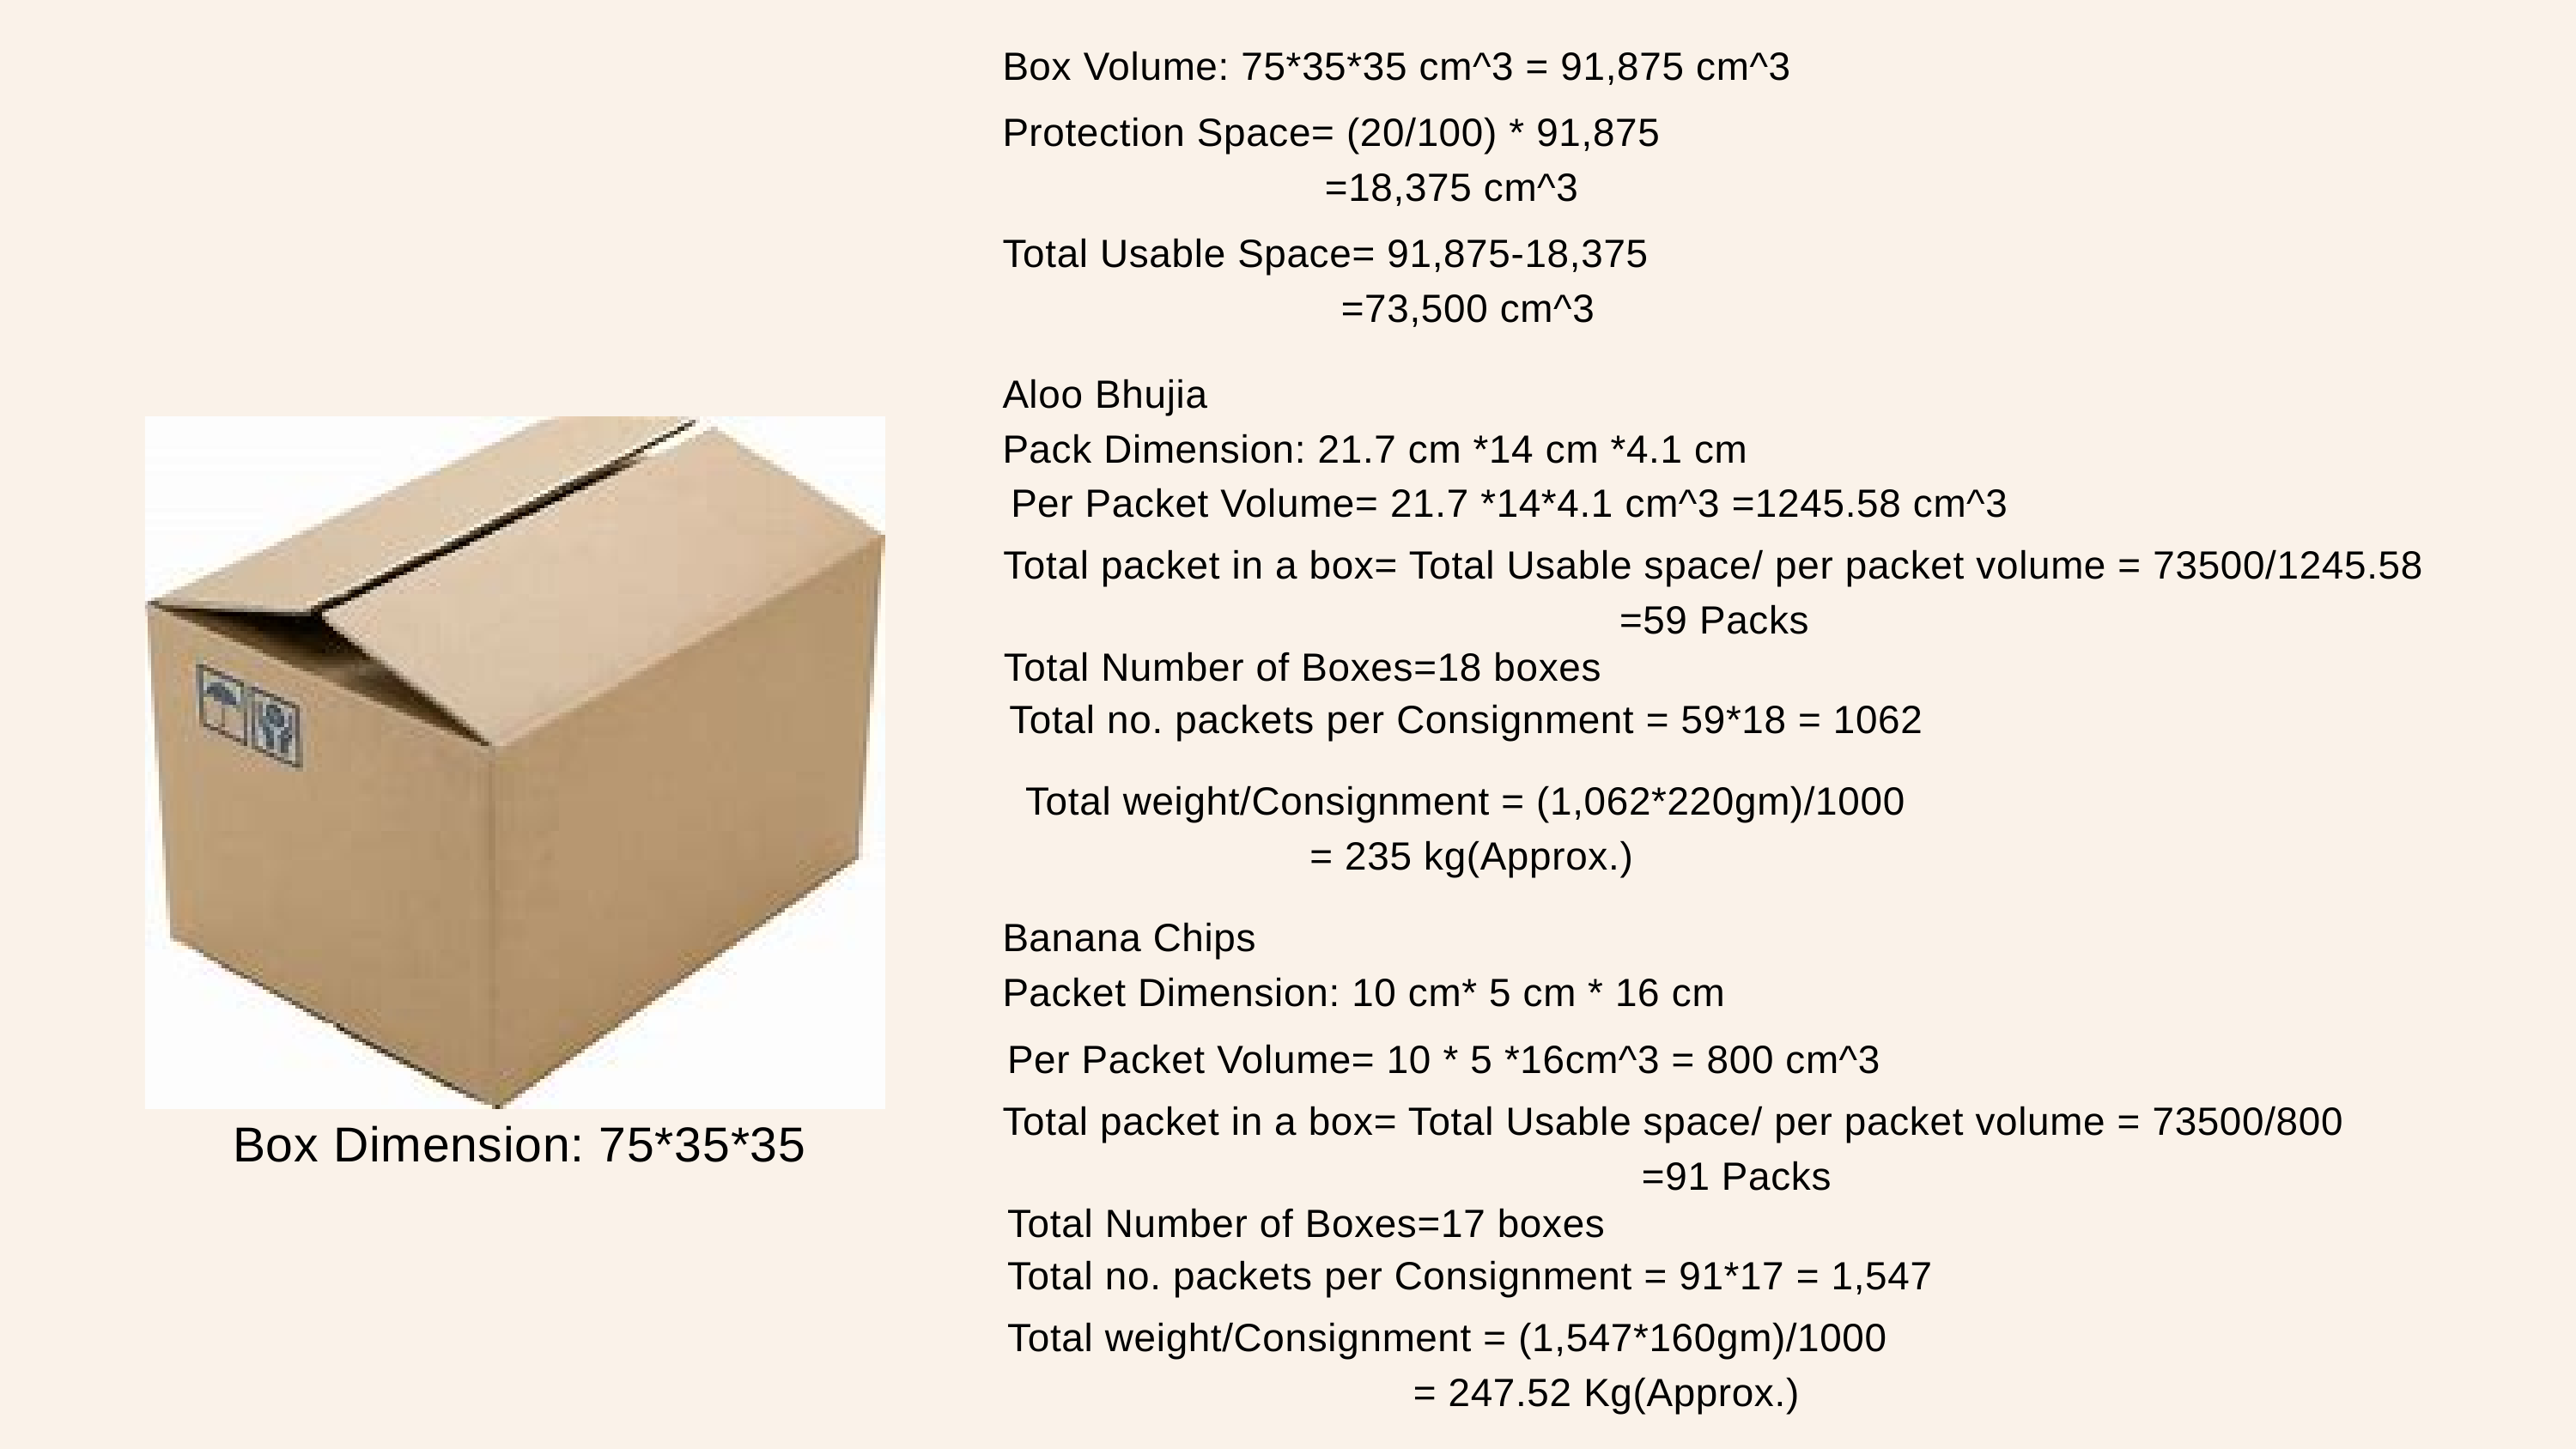

Box Volume: 75*35*35 cm^3 = 91,875 cm^3
Protection Space= (20/100) * 91,875
=18,375 cm^3
Total Usable Space= 91,875-18,375
=73,500 cm^3
Aloo Bhujia
Pack Dimension: 21.7 cm *14 cm *4.1 cm

Box Dimension: 75*35*35
Per Packet Volume= 21.7 *14*4.1 cm^3 =1245.58 cm^3
Total packet in a box= Total Usable space/ per packet volume = 73500/1245.58
=59 Packs
Total Number of Boxes=18 boxes
Total no. packets per Consignment = 59*18 = 1062
Total weight/Consignment = (1,062*220gm)/1000
= 235 kg(Approx.)
Banana Chips
Packet Dimension: 10 cm* 5 cm * 16 cm
Per Packet Volume= 10 * 5 *16cm^3 = 800 cm^3
Total packet in a box= Total Usable space/ per packet volume = 73500/800
=91 Packs
Total Number of Boxes=17 boxes
Total no. packets per Consignment = 91*17 = 1,547
Total weight/Consignment = (1,547*160gm)/1000
= 247.52 Kg(Approx.)